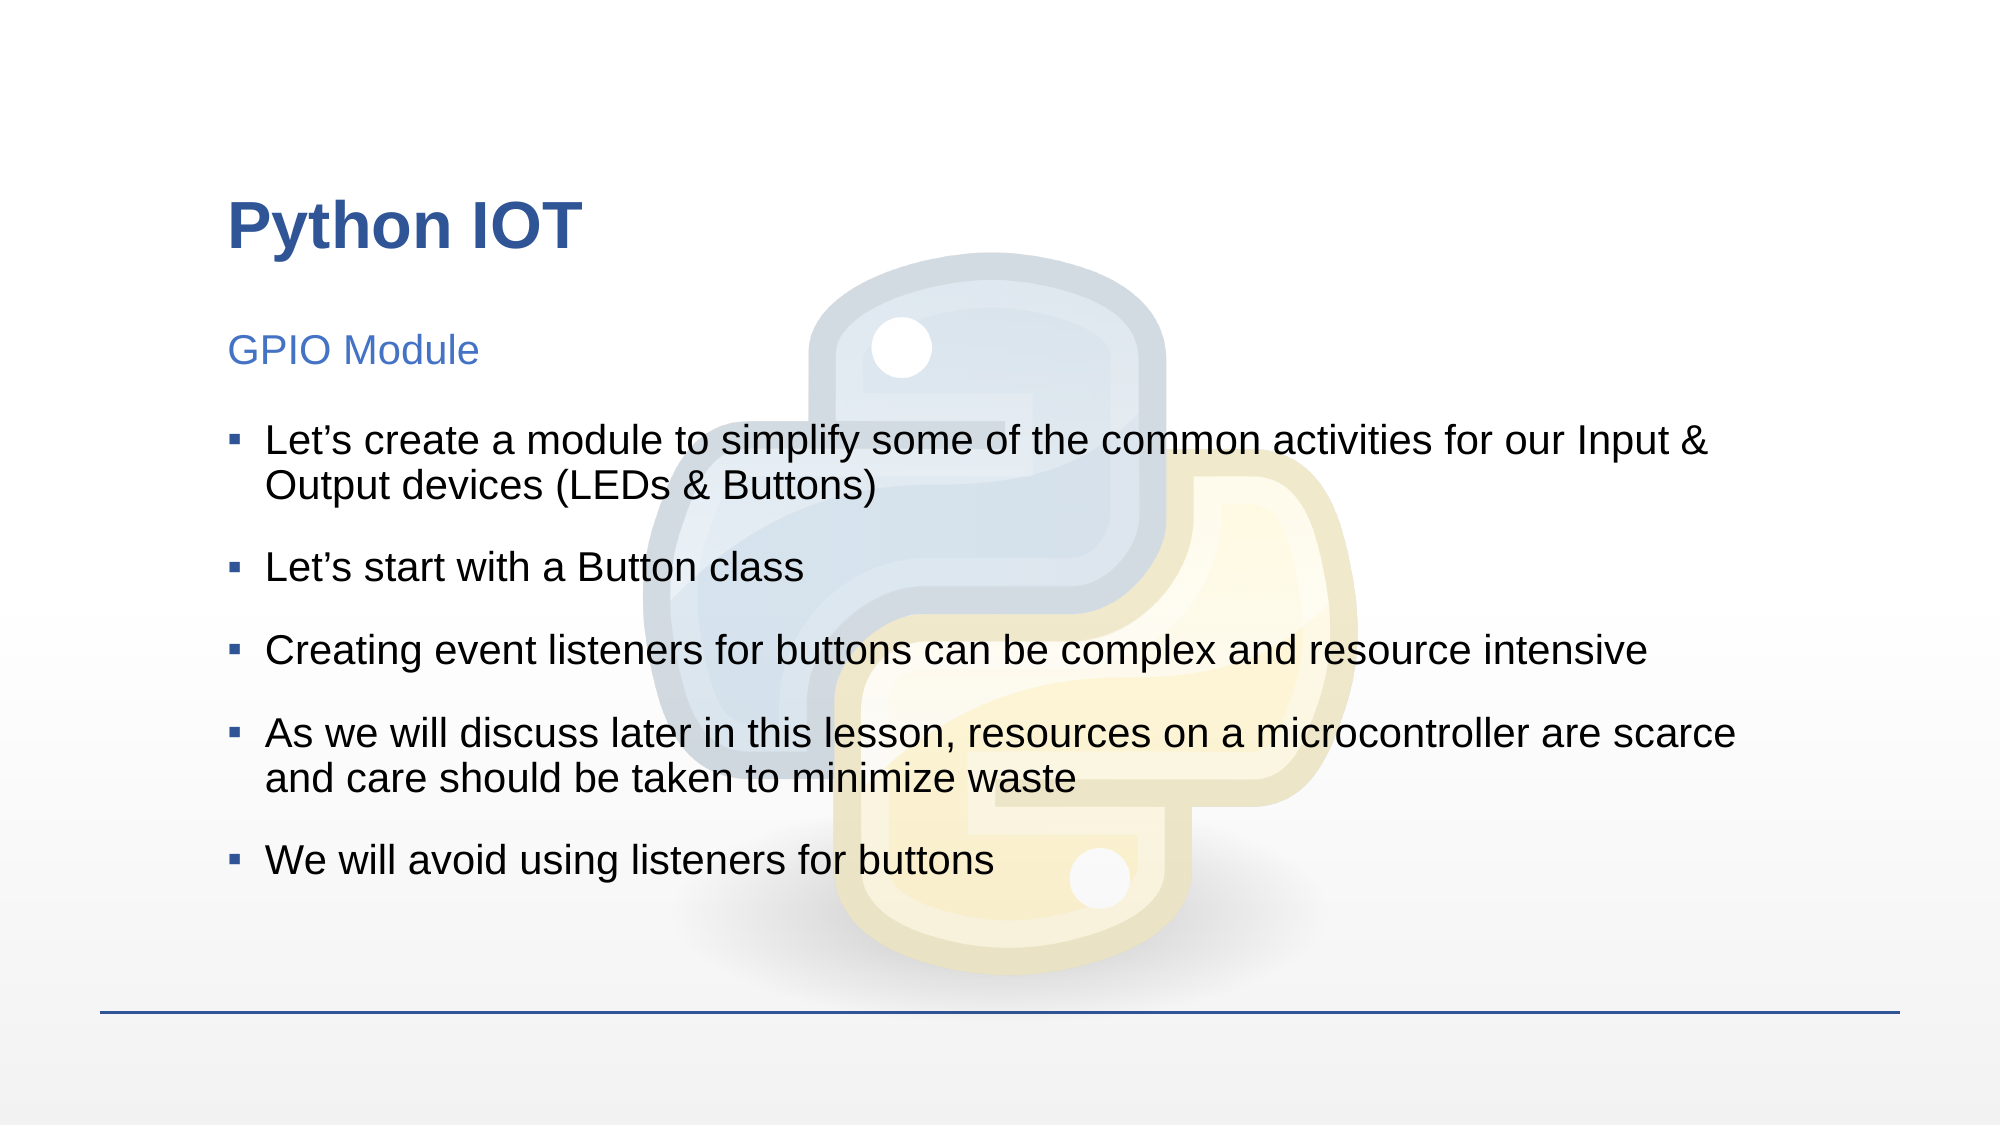

# Python IOT
GPIO Module
Let’s create a module to simplify some of the common activities for our Input & Output devices (LEDs & Buttons)
Let’s start with a Button class
Creating event listeners for buttons can be complex and resource intensive
As we will discuss later in this lesson, resources on a microcontroller are scarce and care should be taken to minimize waste
We will avoid using listeners for buttons